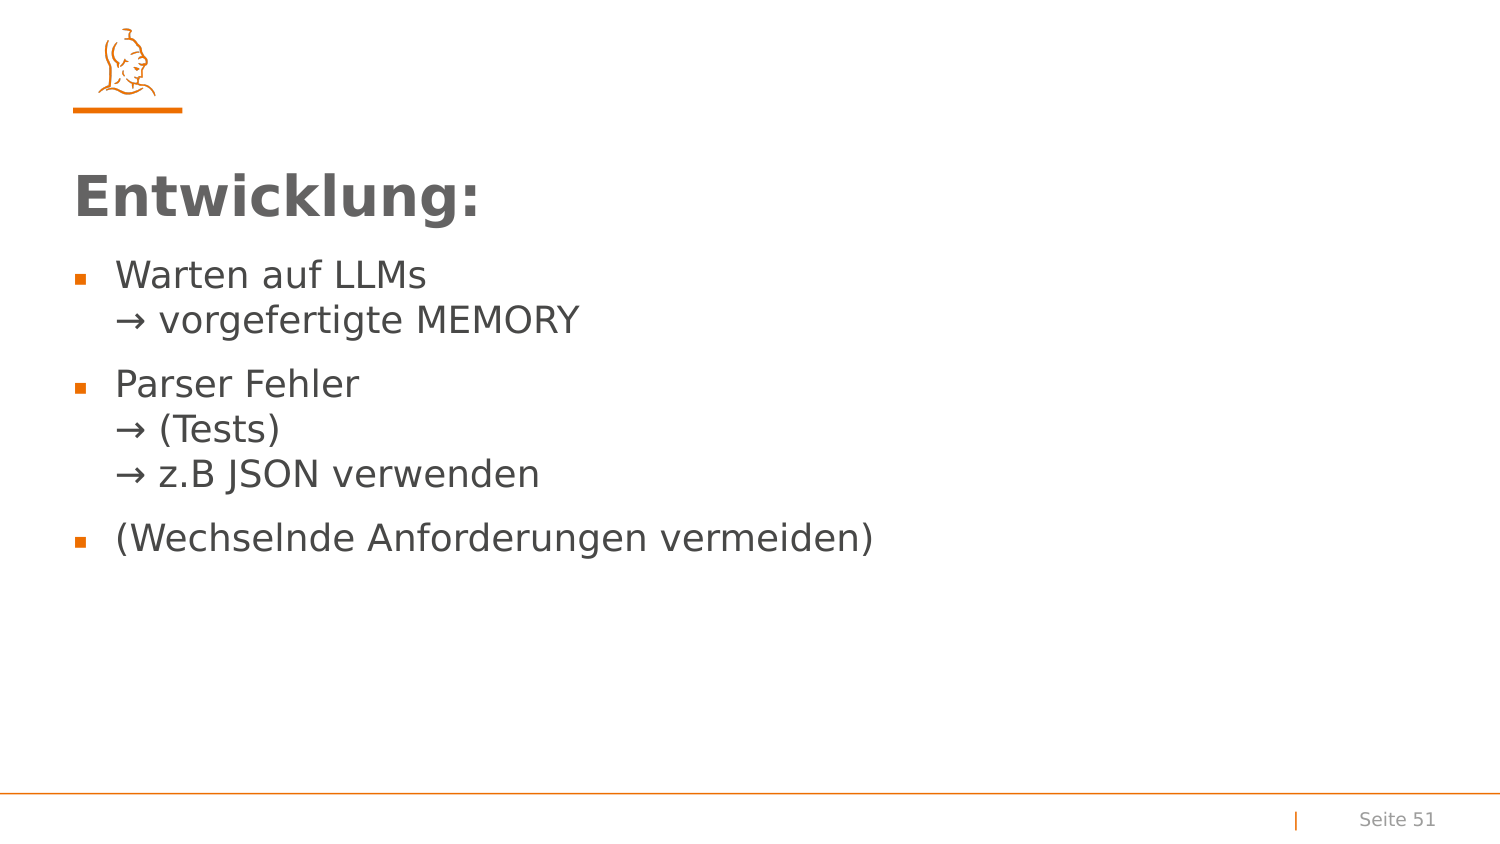

Entwicklung:
Warten auf LLMs
→ vorgefertigte MEMORY
Parser Fehler
→ (Tests)
→ z.B JSON verwenden
(Wechselnde Anforderungen vermeiden)